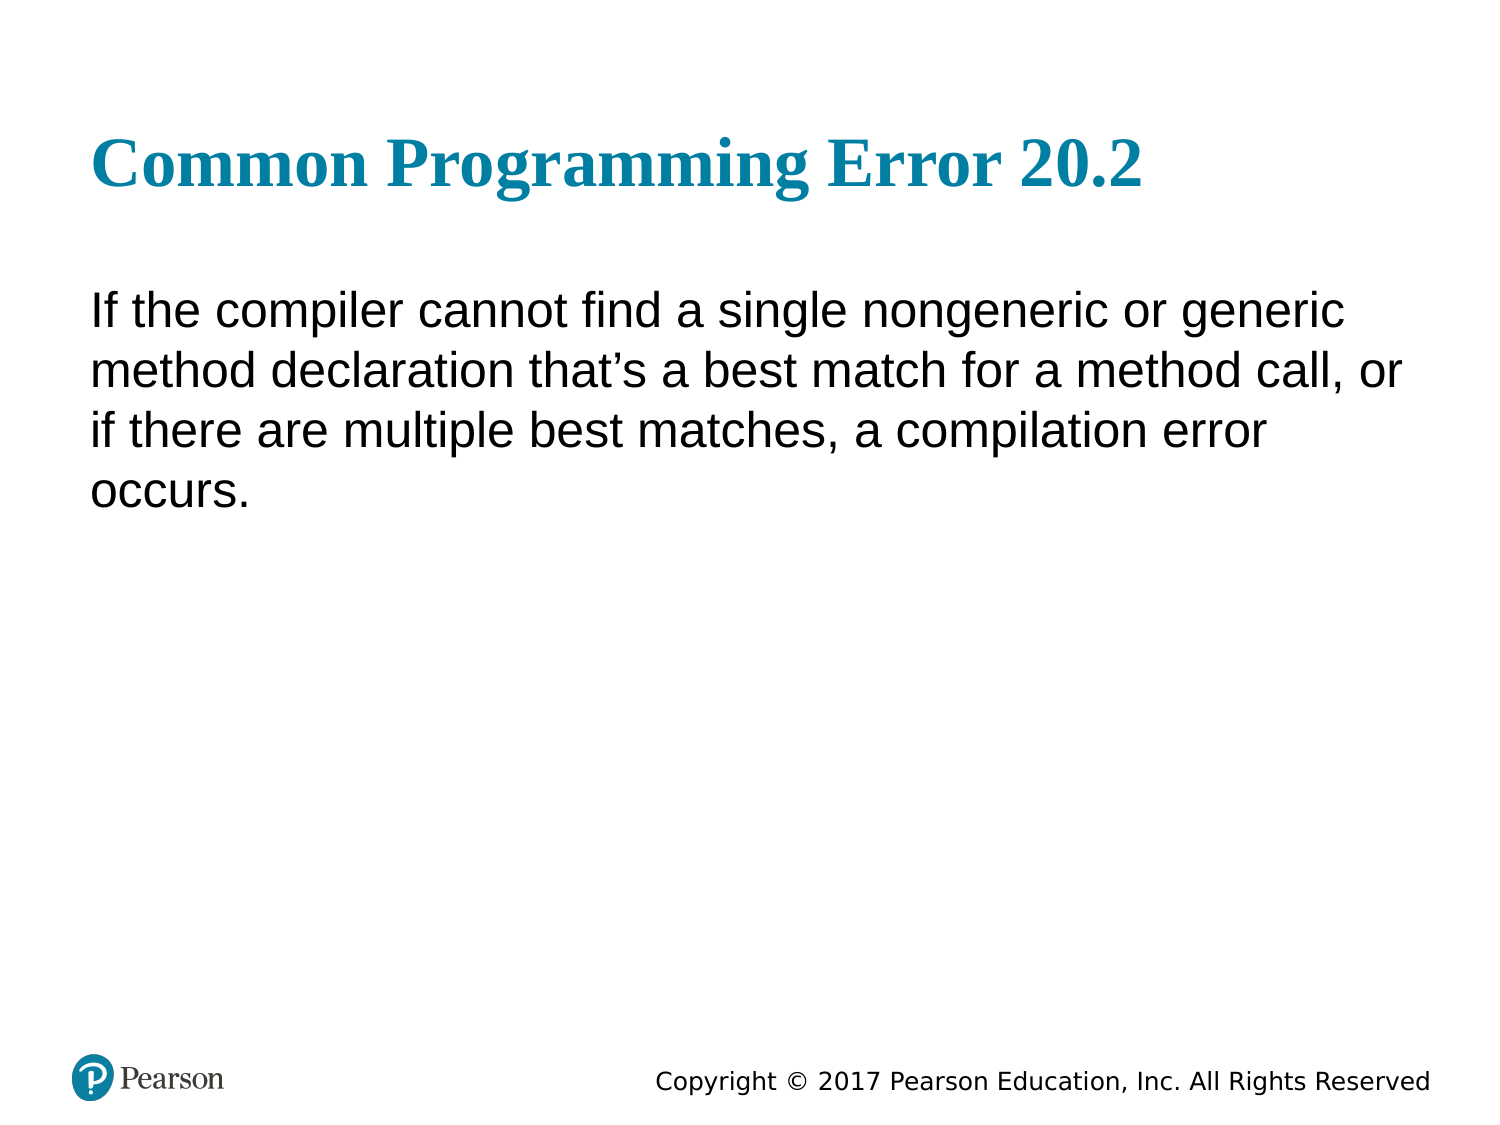

# Common Programming Error 20.2
If the compiler cannot find a single nongeneric or generic method declaration that’s a best match for a method call, or if there are multiple best matches, a compilation error occurs.